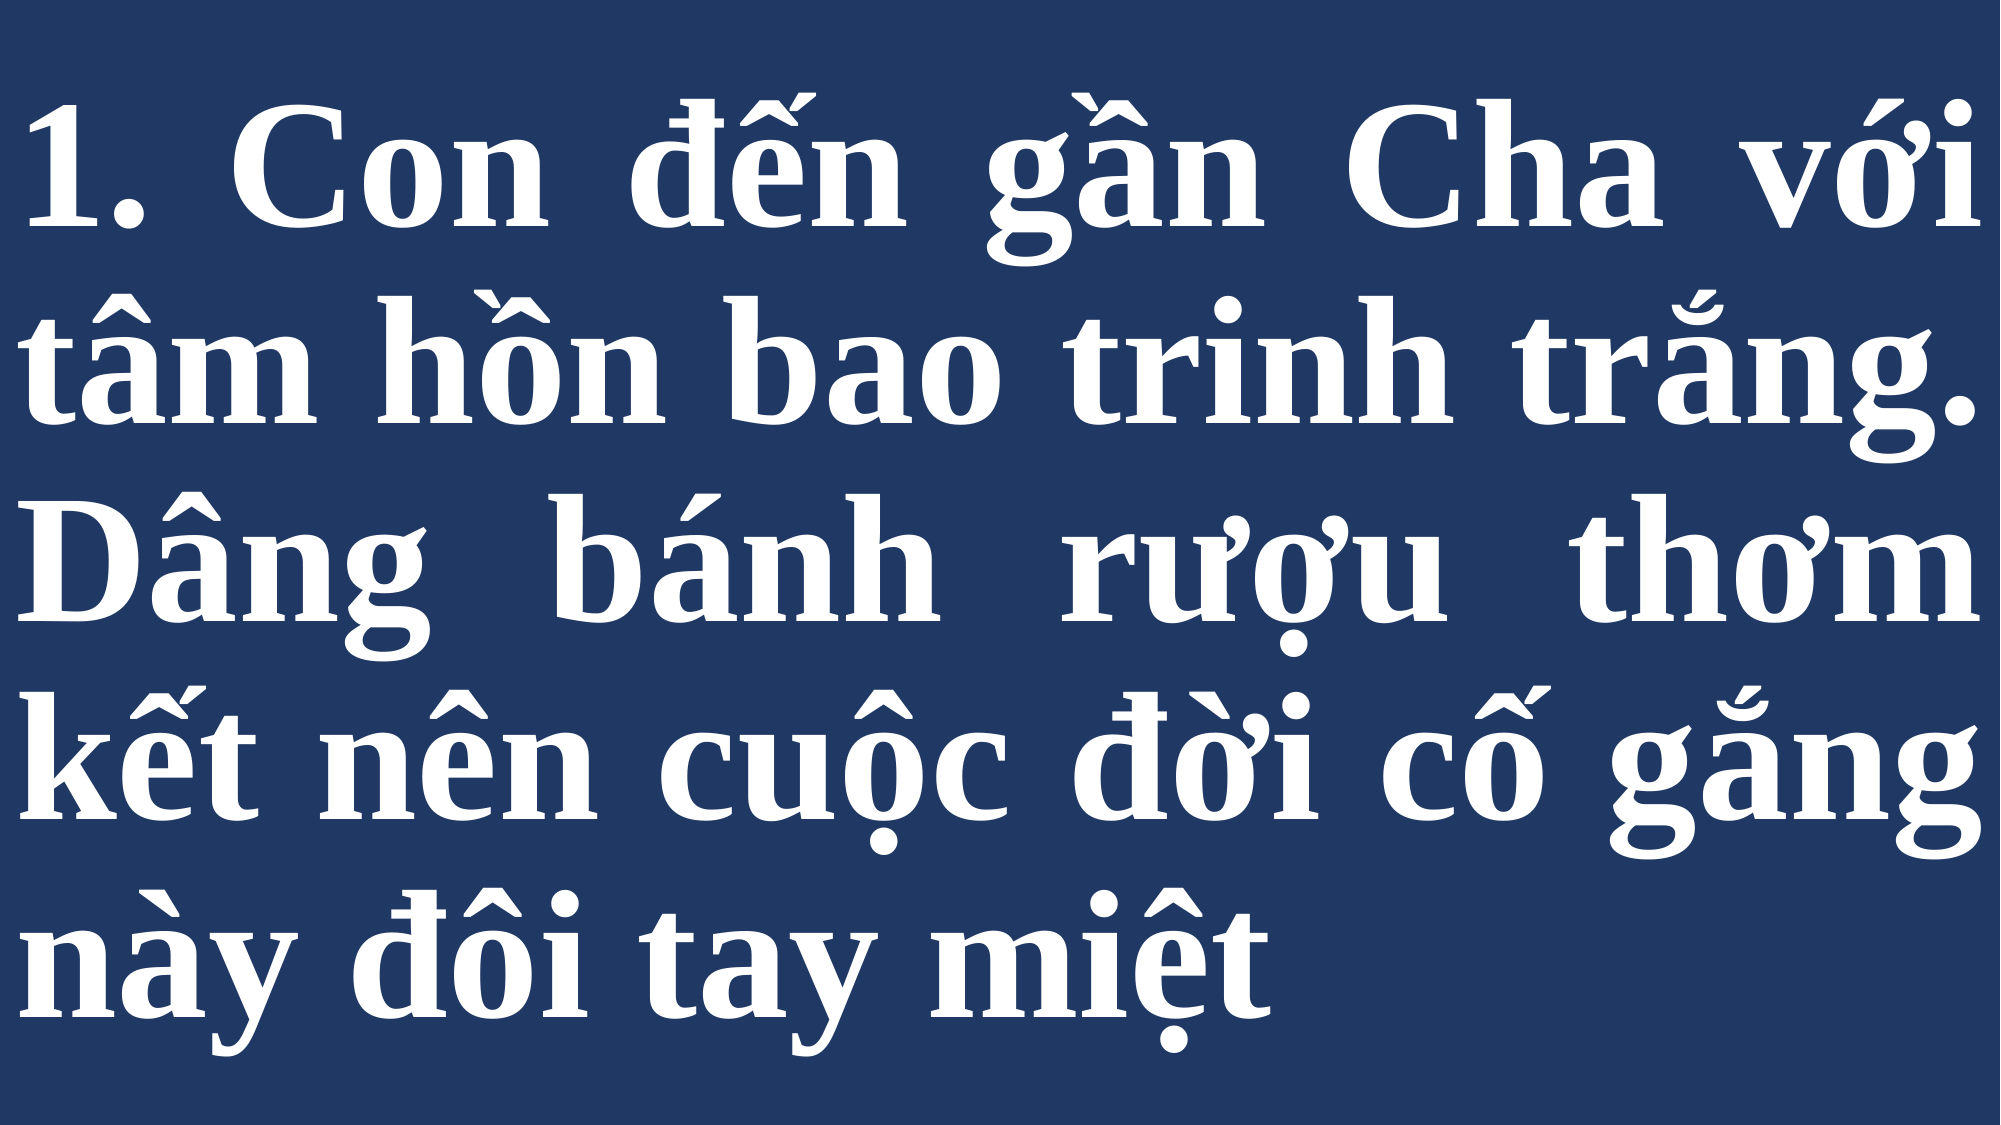

# 1. Con đến gần Cha với tâm hồn bao trinh trắng. Dâng bánh rượu thơm kết nên cuộc đời cố gắng này đôi tay miệt